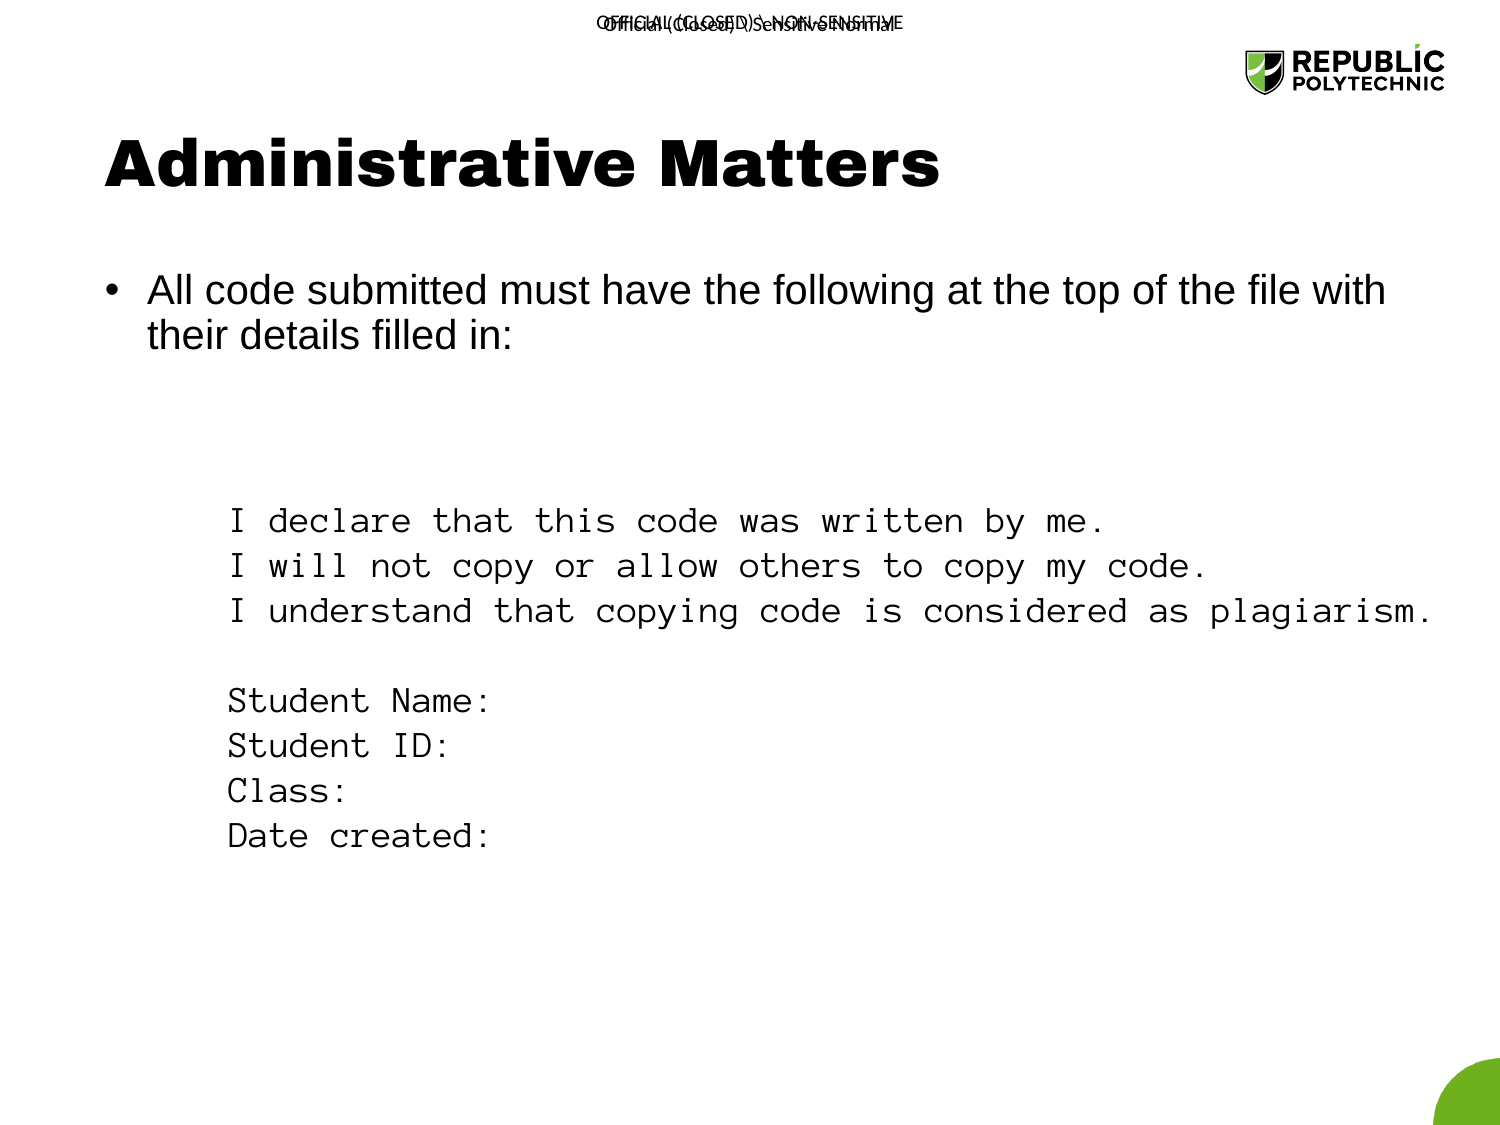

# Administrative Matters
All code submitted must have the following at the top of the file with their details filled in:

 I declare that this code was written by me.
 I will not copy or allow others to copy my code.
 I understand that copying code is considered as plagiarism.

 Student Name:
 Student ID:
 Class:
 Date created: